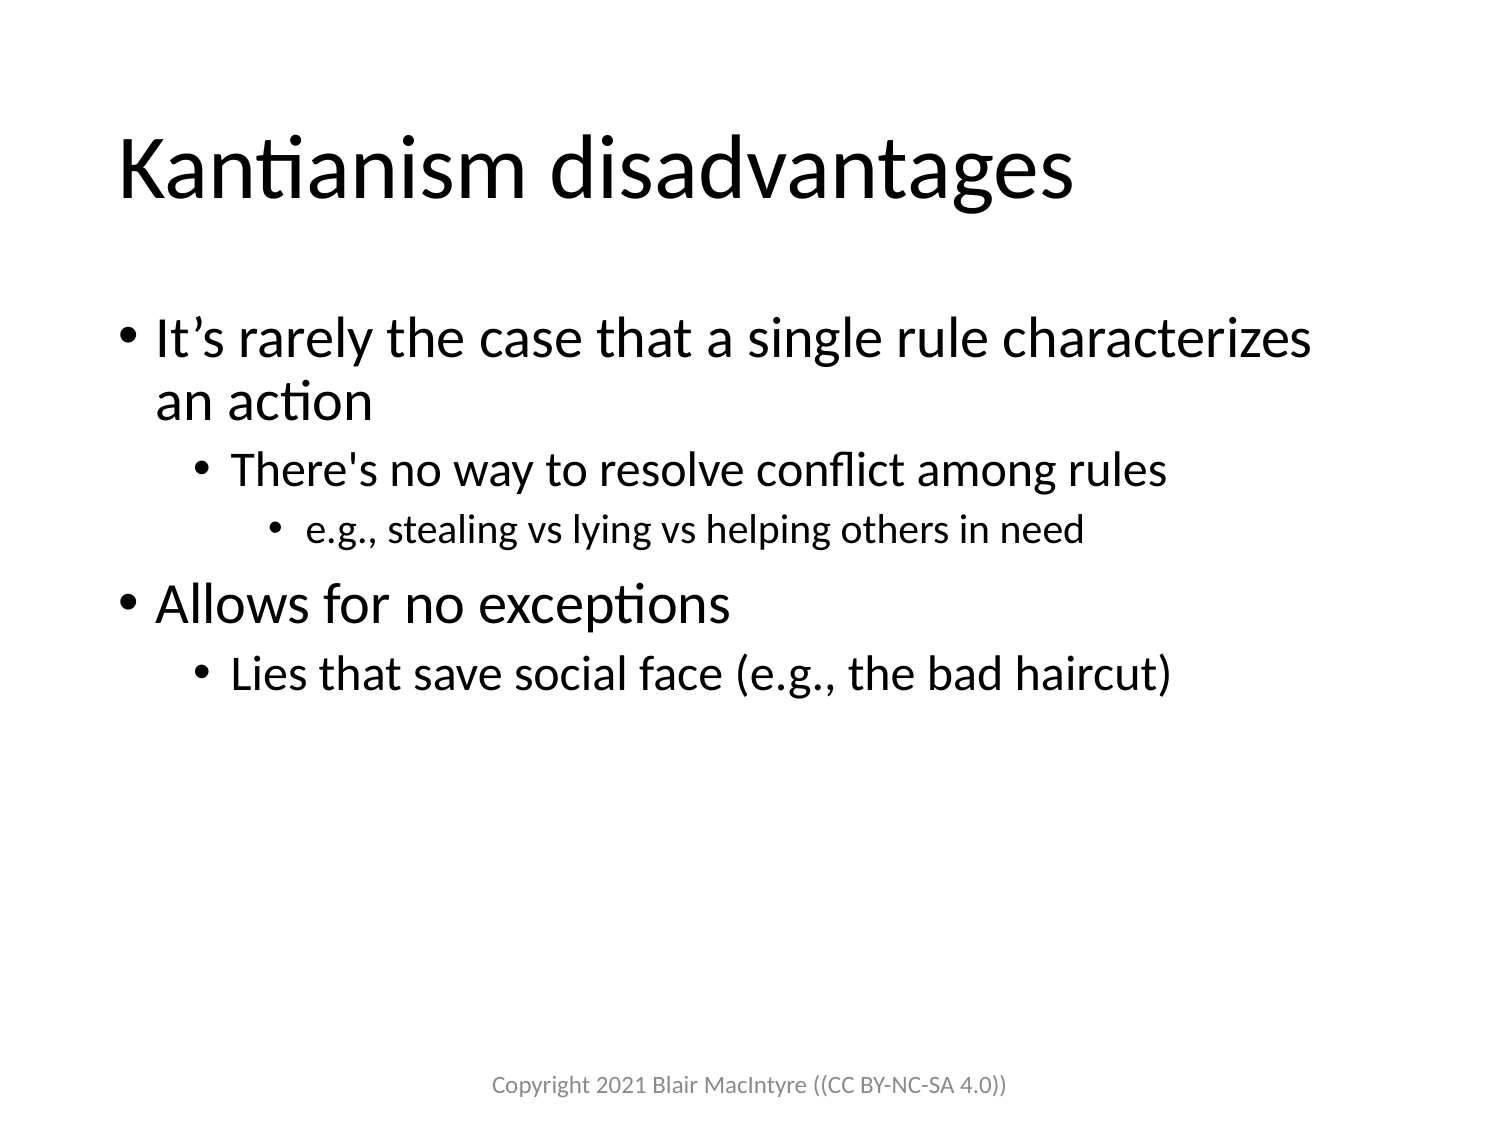

# Kantianism disadvantages
It’s rarely the case that a single rule characterizes an action
There's no way to resolve conflict among rules
e.g., stealing vs lying vs helping others in need
Allows for no exceptions
Lies that save social face (e.g., the bad haircut)
Copyright 2021 Blair MacIntyre ((CC BY-NC-SA 4.0))